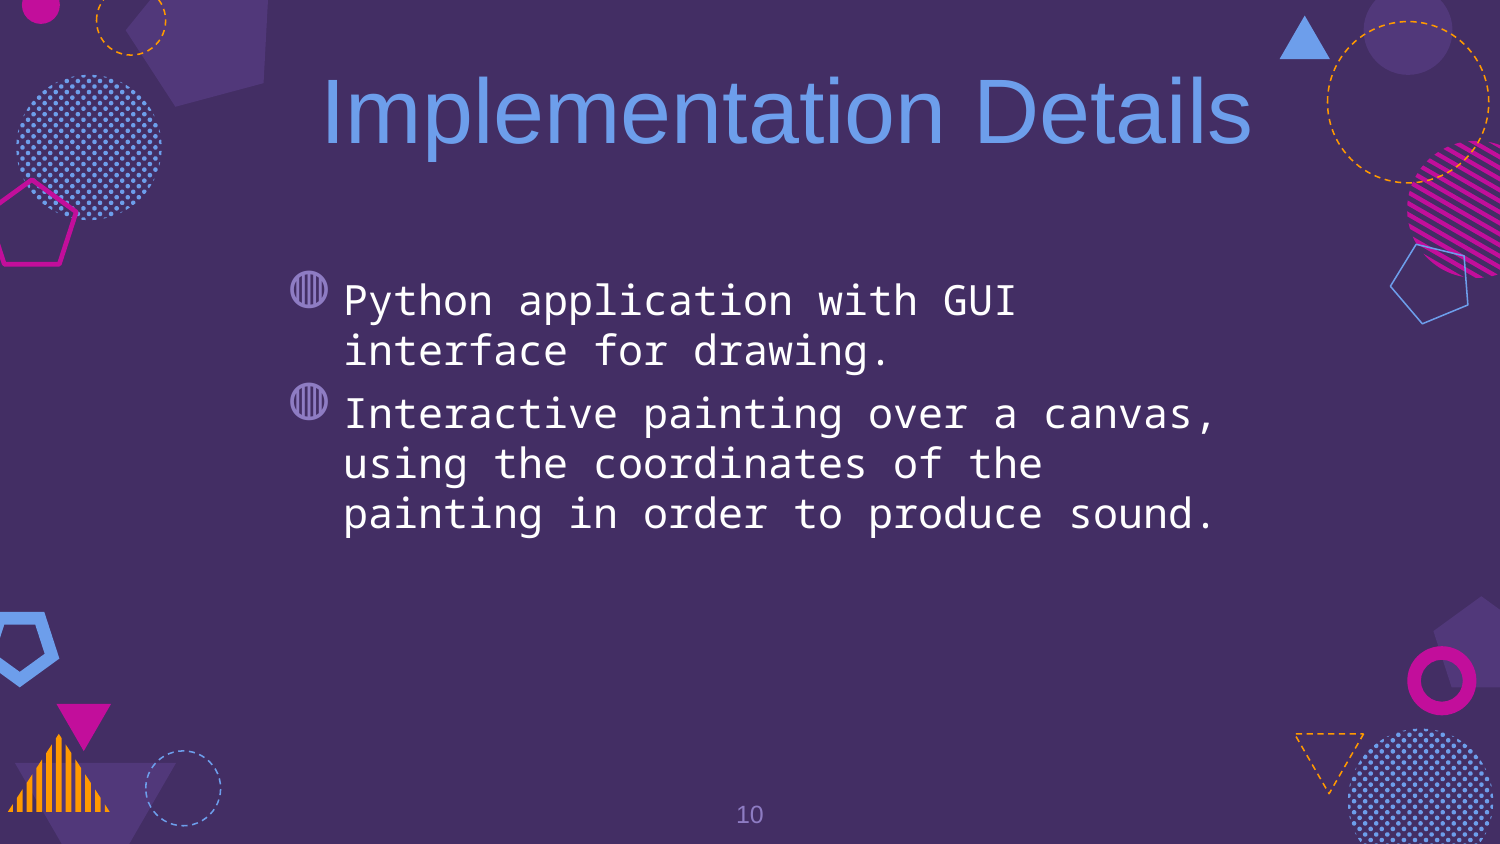

Implementation Details

Python application with GUI interface for drawing.
Interactive painting over a canvas, using the coordinates of the painting in order to produce sound.

10